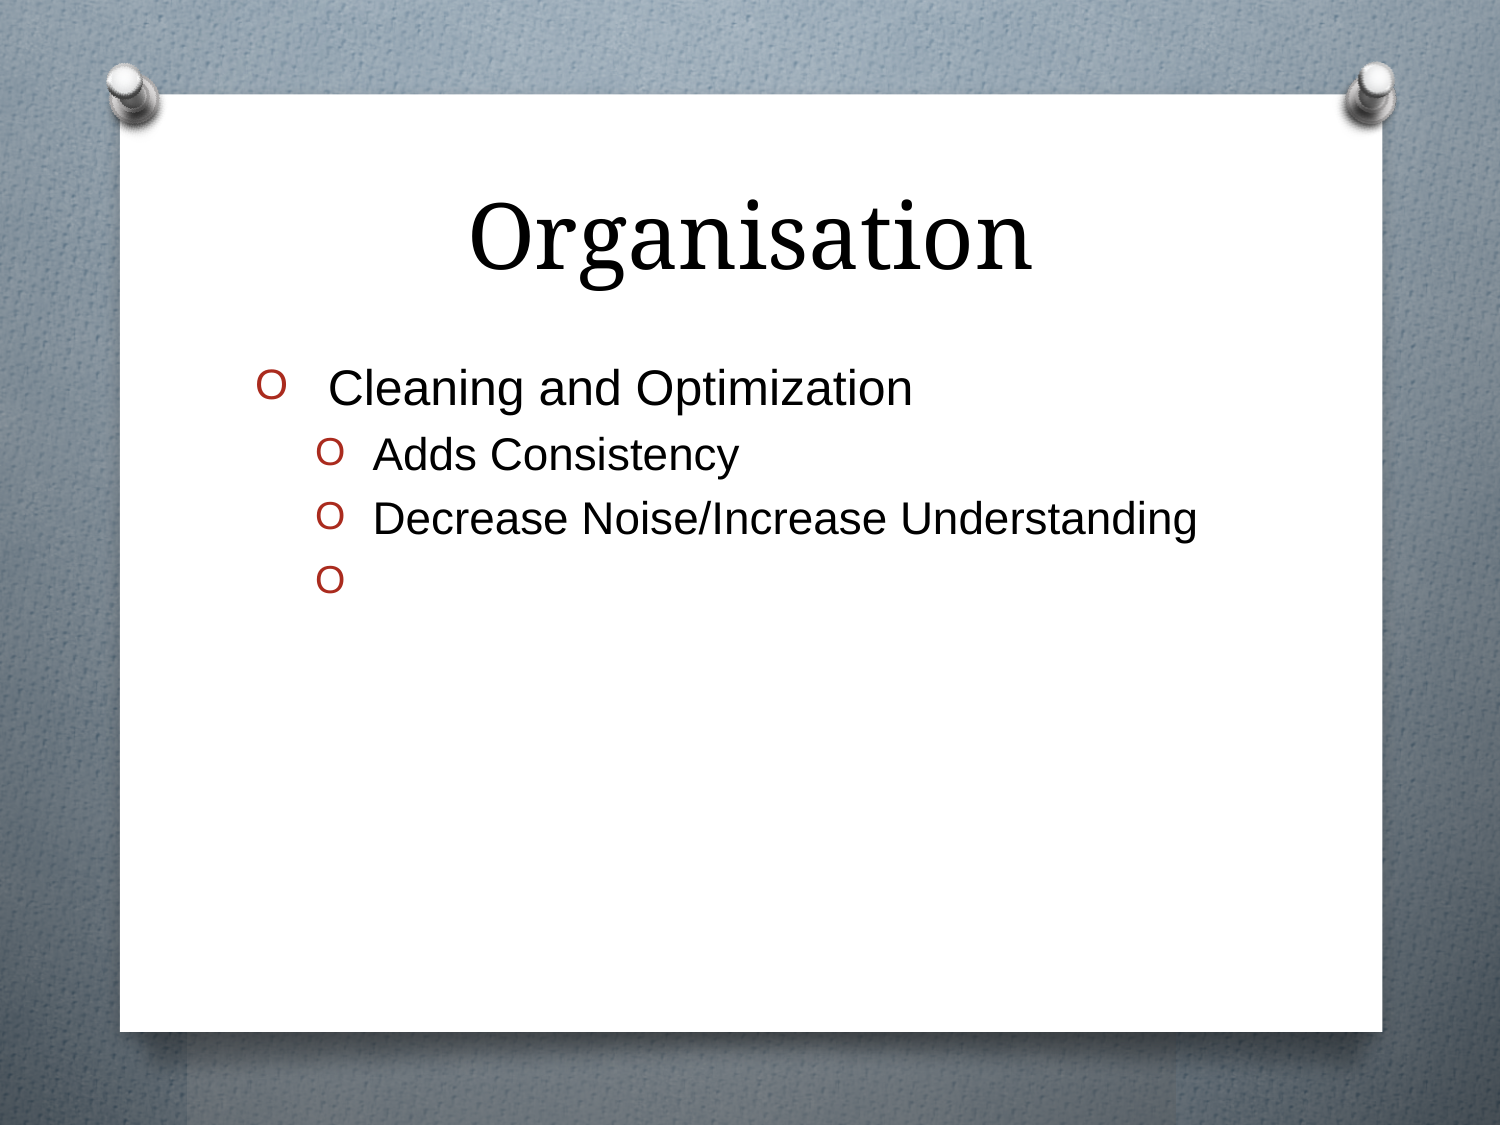

# Organisation
  Cleaning and Optimization
 Adds Consistency
 Decrease Noise/Increase Understanding